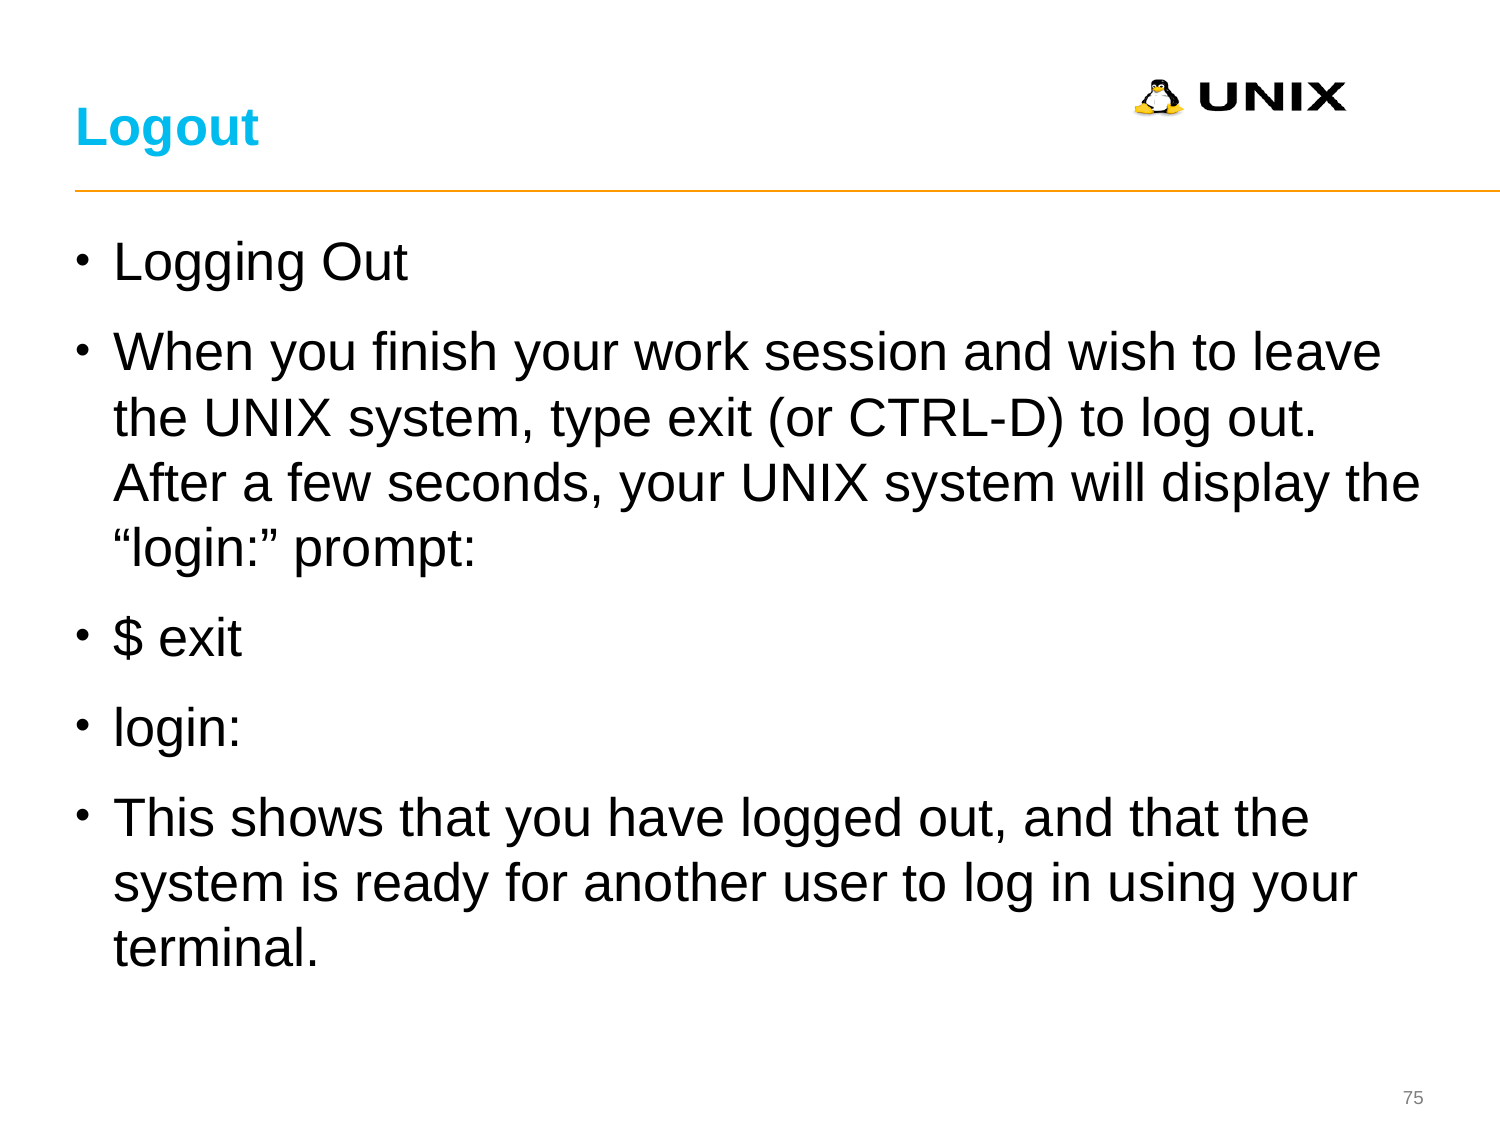

# Logout
Logging Out
When you finish your work session and wish to leave the UNIX system, type exit (or CTRL-D) to log out. After a few seconds, your UNIX system will display the “login:” prompt:
$ exit
login:
This shows that you have logged out, and that the system is ready for another user to log in using your terminal.